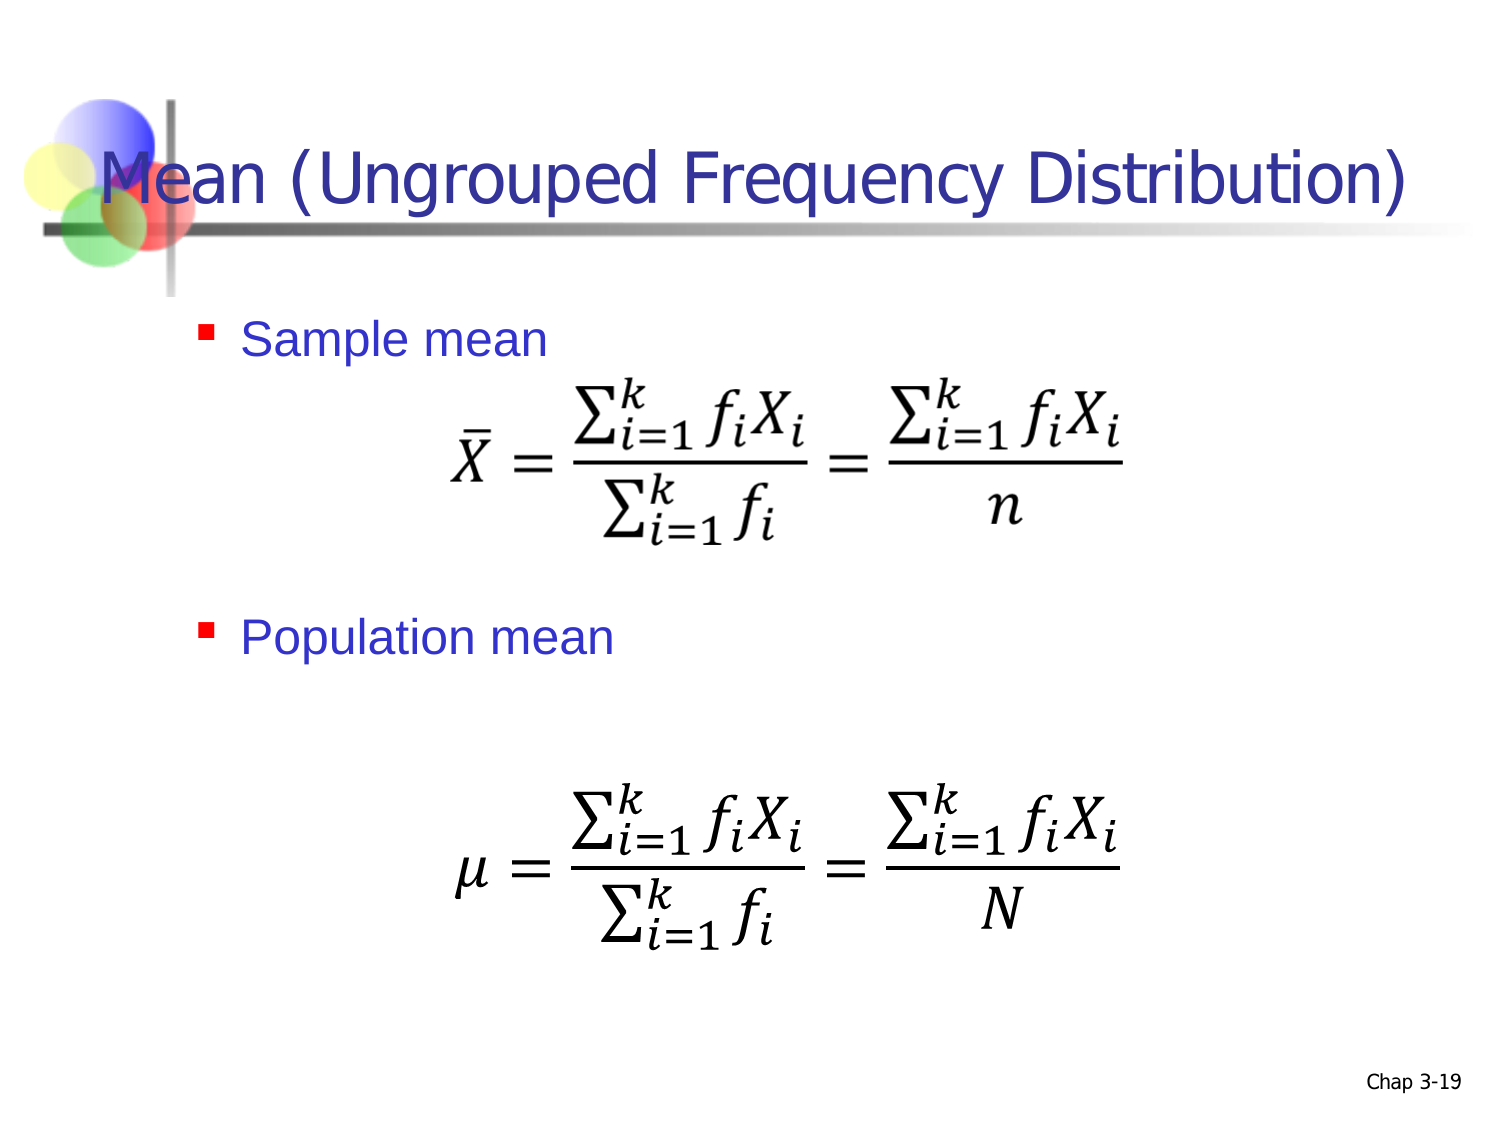

# Mean (Ungrouped Frequency Distribution)
Sample mean

Population mean

Chap 3-19